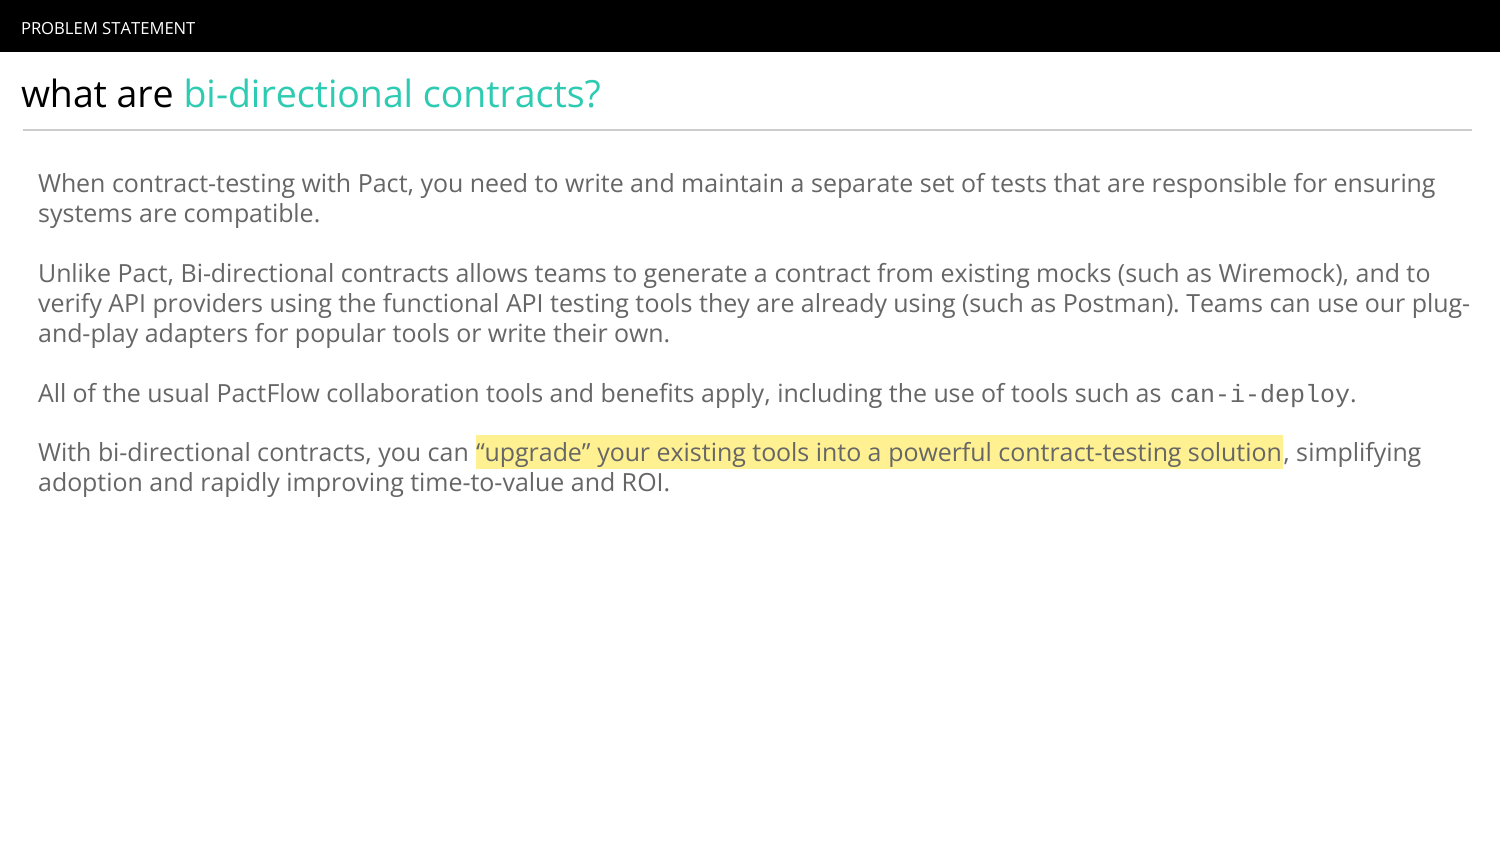

PROBLEM STATEMENT
what are bi-directional contracts?
When contract-testing with Pact, you need to write and maintain a separate set of tests that are responsible for ensuring systems are compatible.

Unlike Pact, Bi-directional contracts allows teams to generate a contract from existing mocks (such as Wiremock), and to verify API providers using the functional API testing tools they are already using (such as Postman). Teams can use our plug-and-play adapters for popular tools or write their own.

All of the usual PactFlow collaboration tools and benefits apply, including the use of tools such as can-i-deploy.

With bi-directional contracts, you can “upgrade” your existing tools into a powerful contract-testing solution, simplifying adoption and rapidly improving time-to-value and ROI.